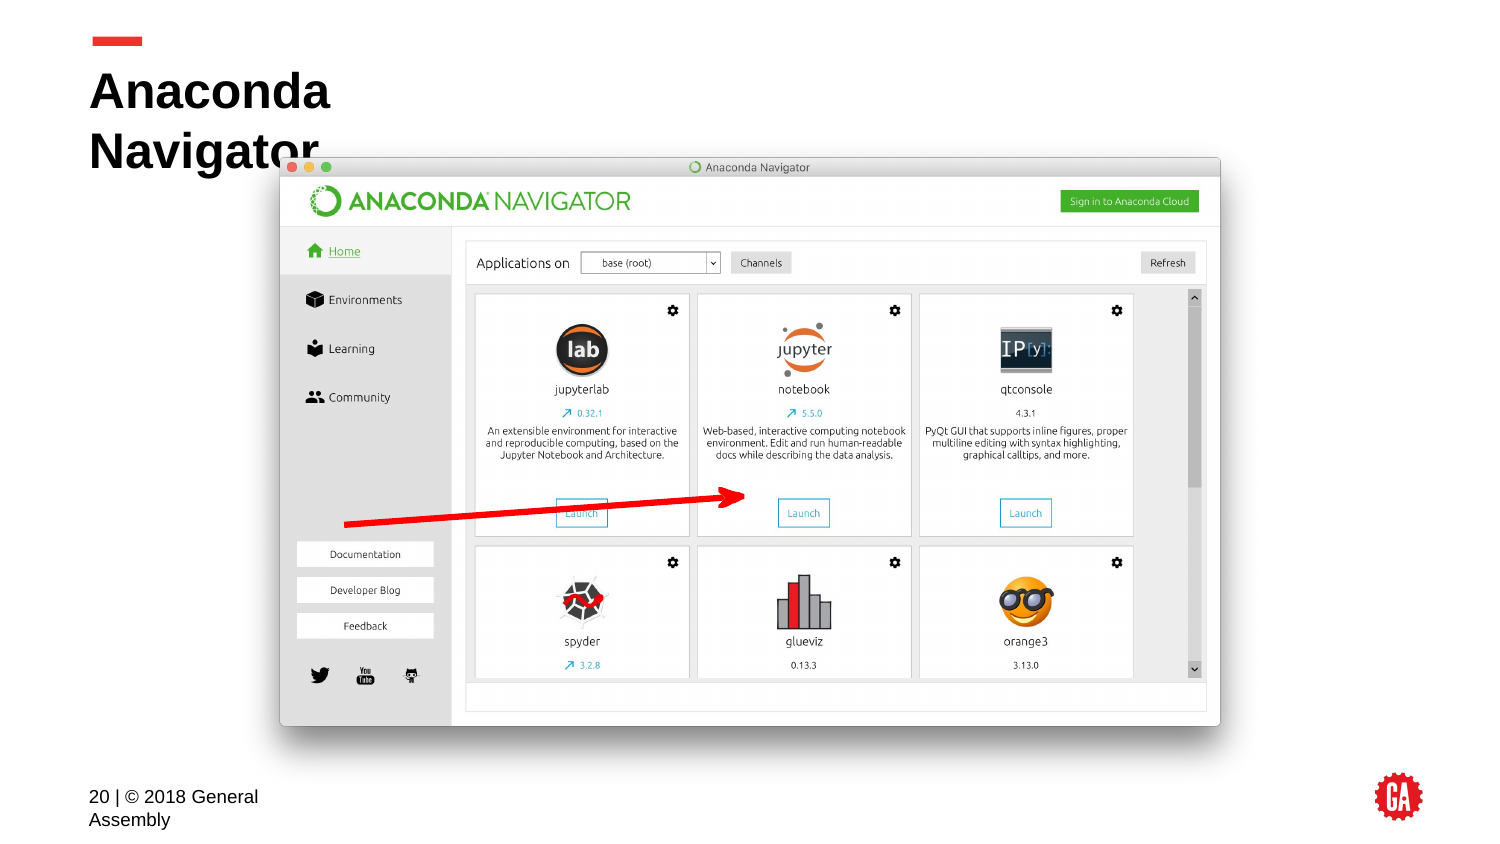

# Anaconda Navigator

20 | © 2018 General Assembly